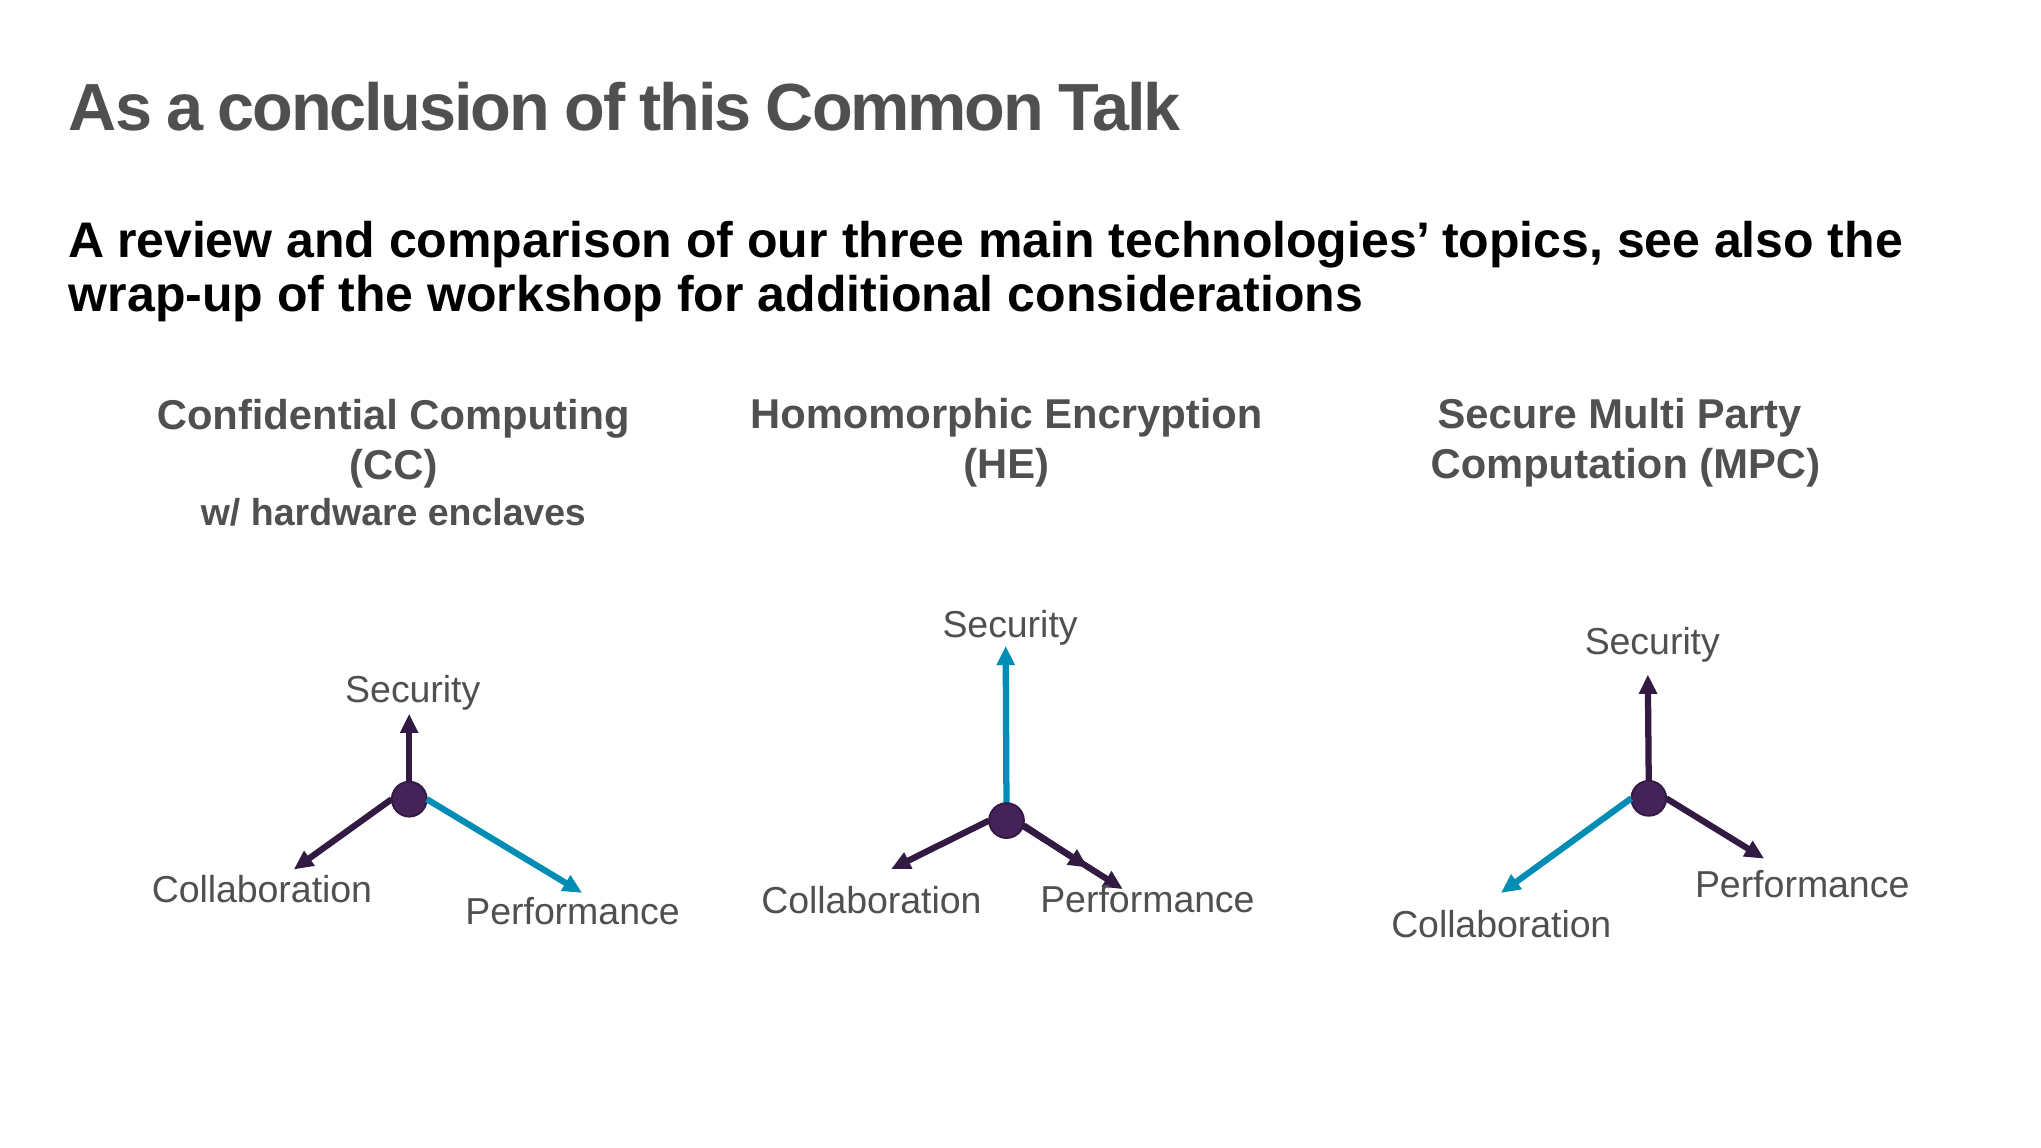

# As a conclusion of this Common Talk
A review and comparison of our three main technologies’ topics, see also the wrap-up of the workshop for additional considerations
Homomorphic Encryption
(HE)
Confidential Computing (CC)
w/ hardware enclaves
Security
Security

Collaboration
Performance
Collaboration
Performance
Secure Multi Party
Computation (MPC)
Security

Performance
Collaboration